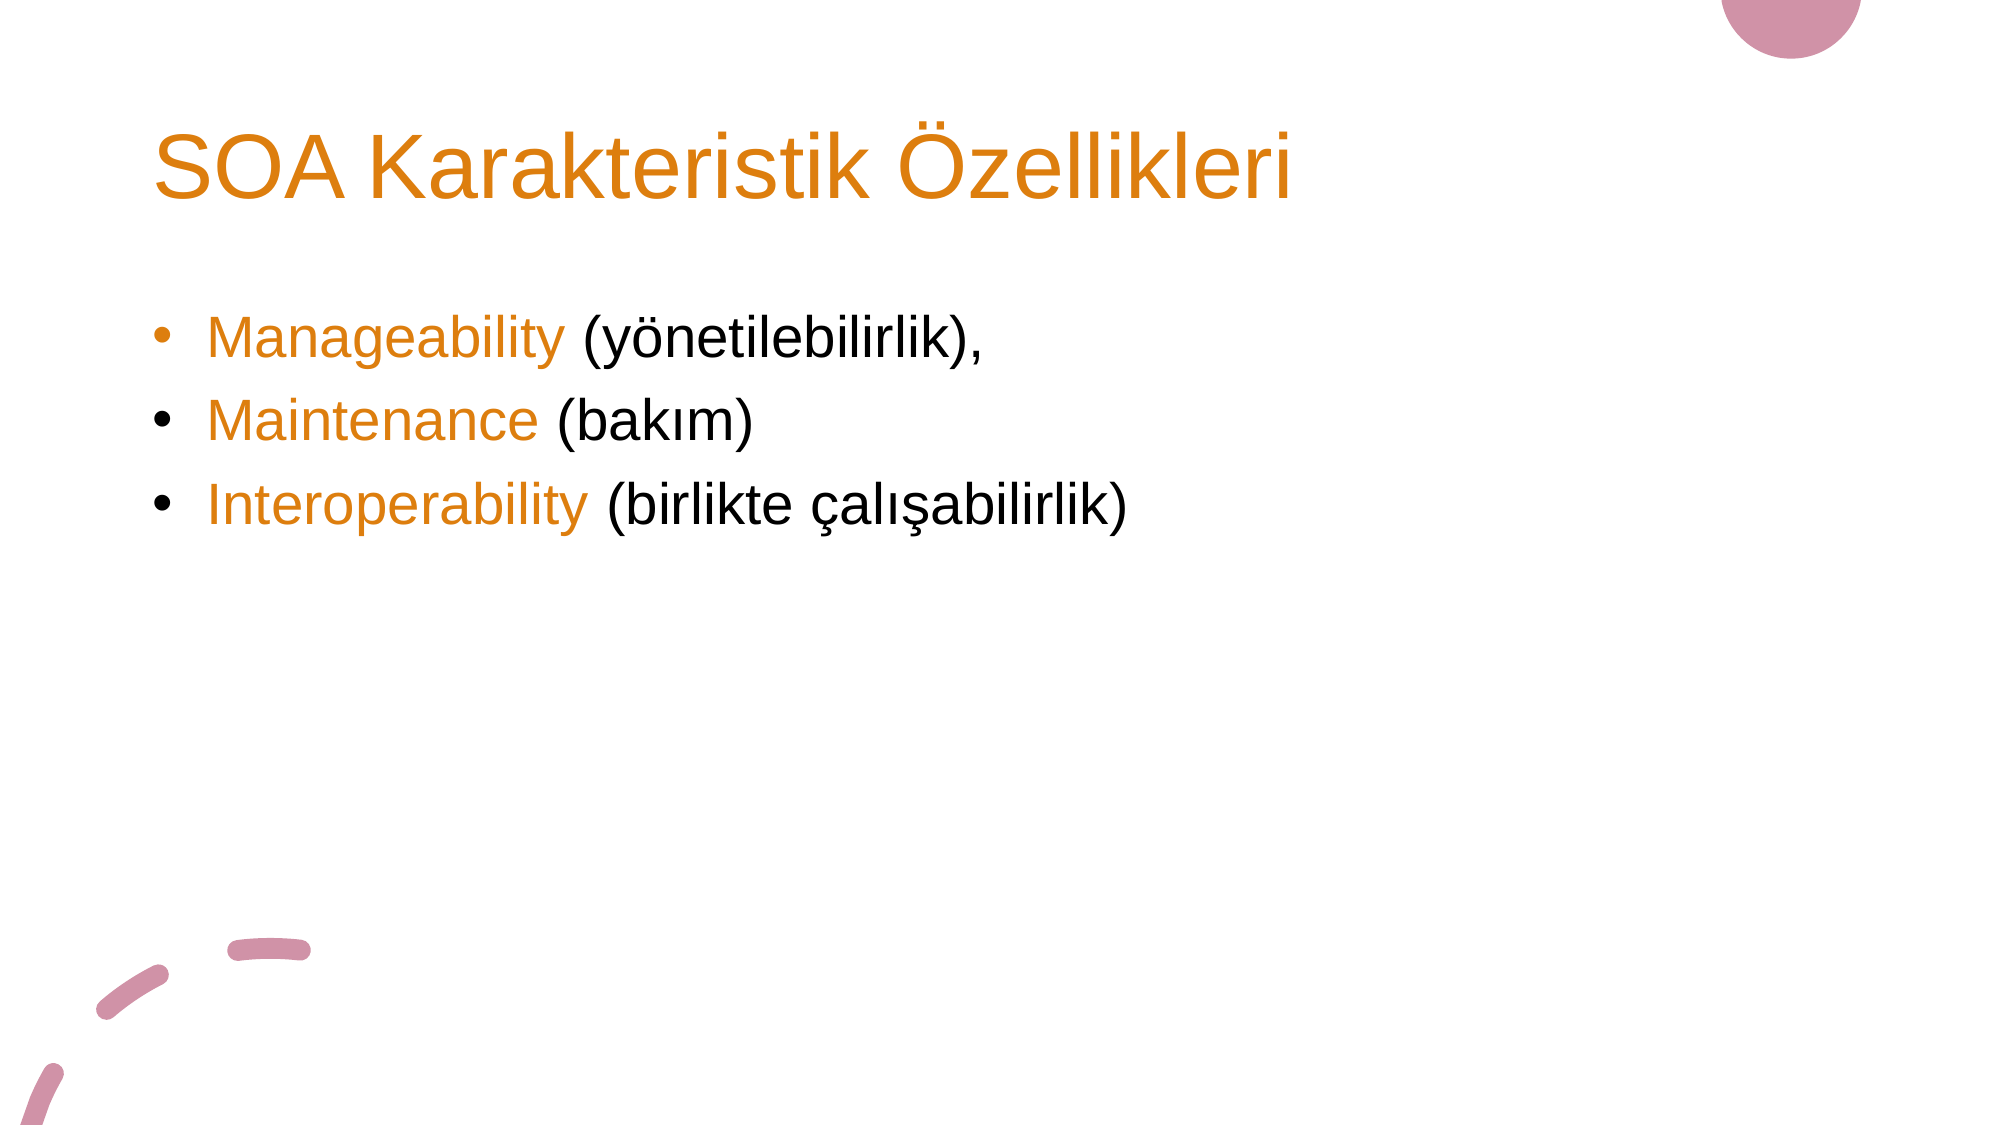

# SOA Karakteristik Özellikleri
 Manageability (yönetilebilirlik),
 Maintenance (bakım)
 Interoperability (birlikte çalışabilirlik)